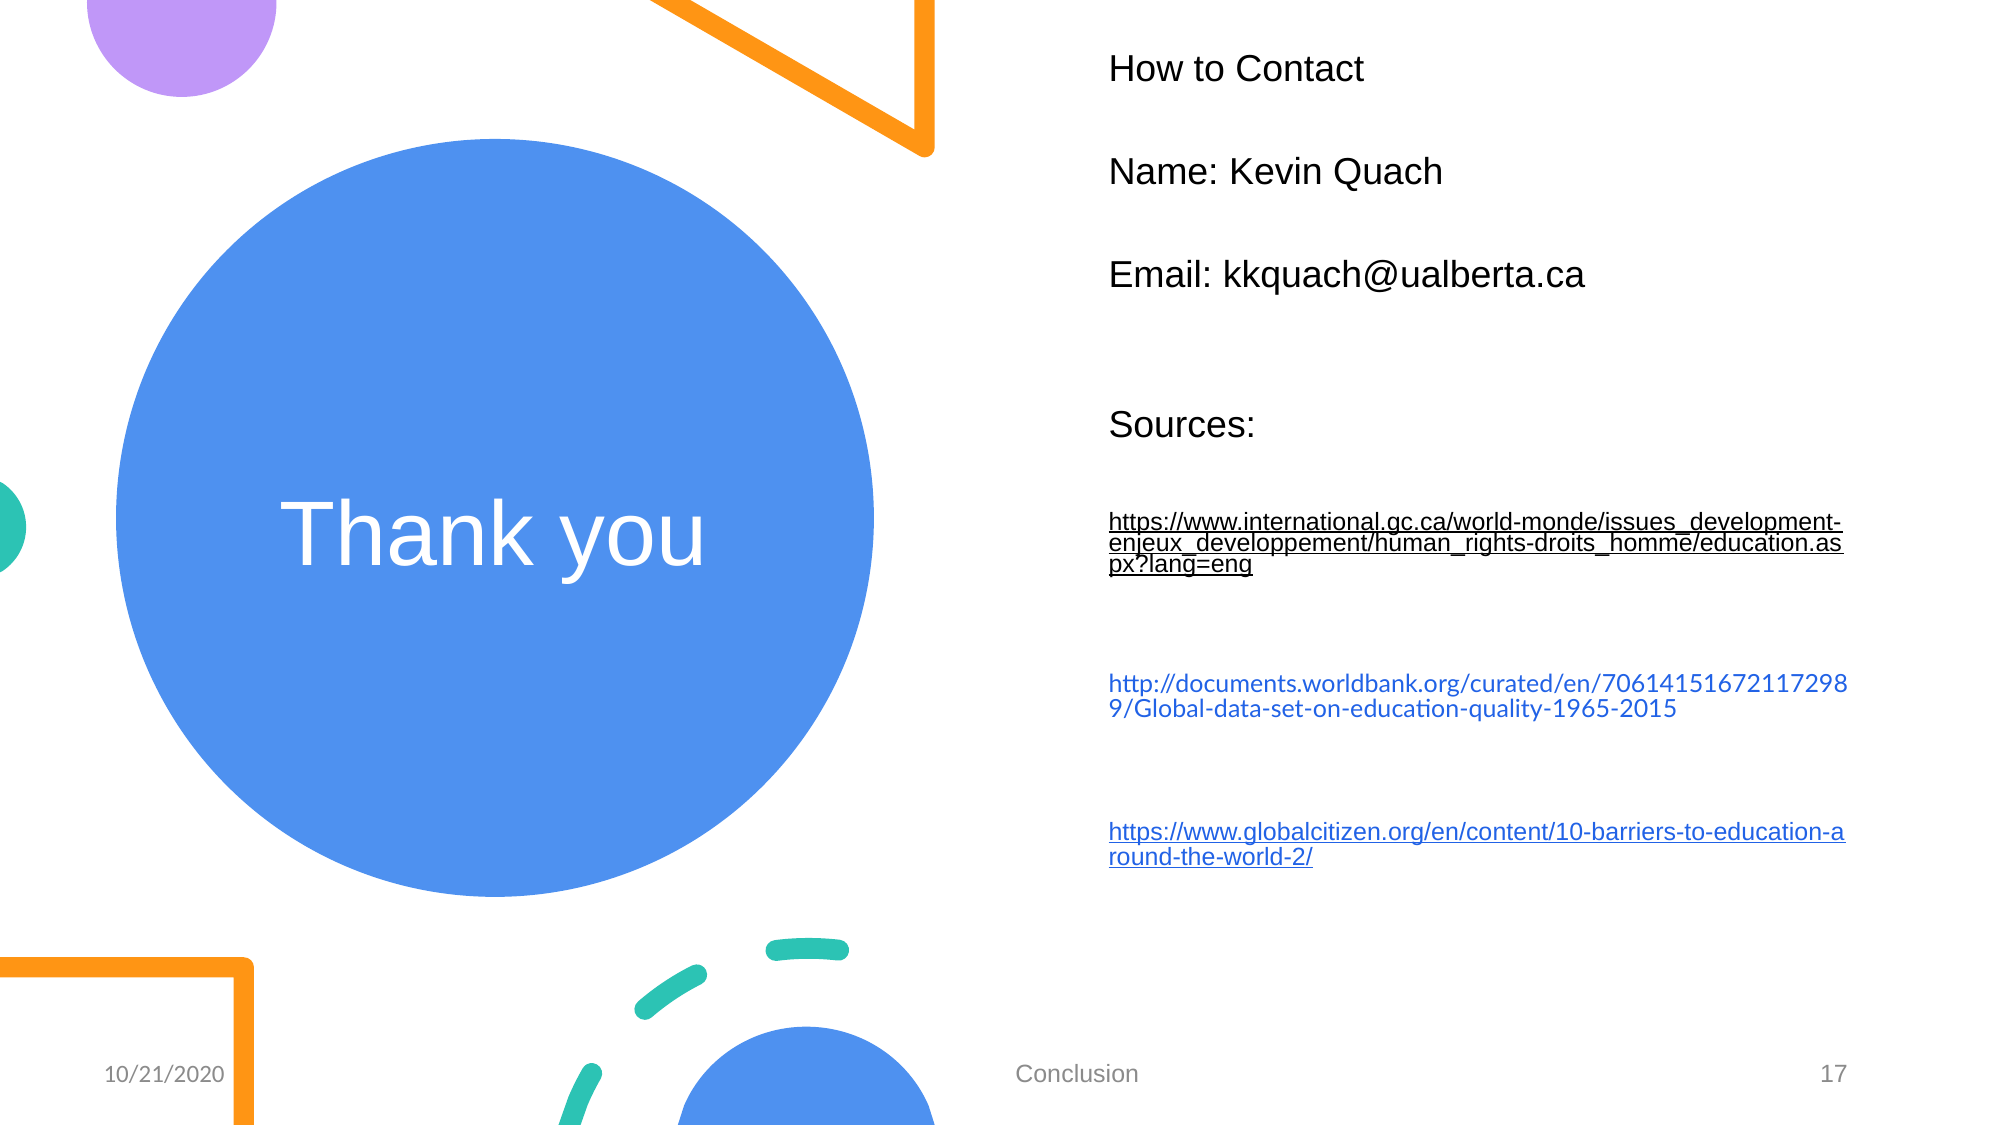

How to Contact
Name: Kevin Quach
Email: kkquach@ualberta.ca

# Thank you
Sources:
https://www.international.gc.ca/world-monde/issues_development-enjeux_developpement/human_rights-droits_homme/education.aspx?lang=eng
http://documents.worldbank.org/curated/en/706141516721172989/Global-data-set-on-education-quality-1965-2015
https://www.globalcitizen.org/en/content/10-barriers-to-education-around-the-world-2/

10/21/2020
Conclusion
17